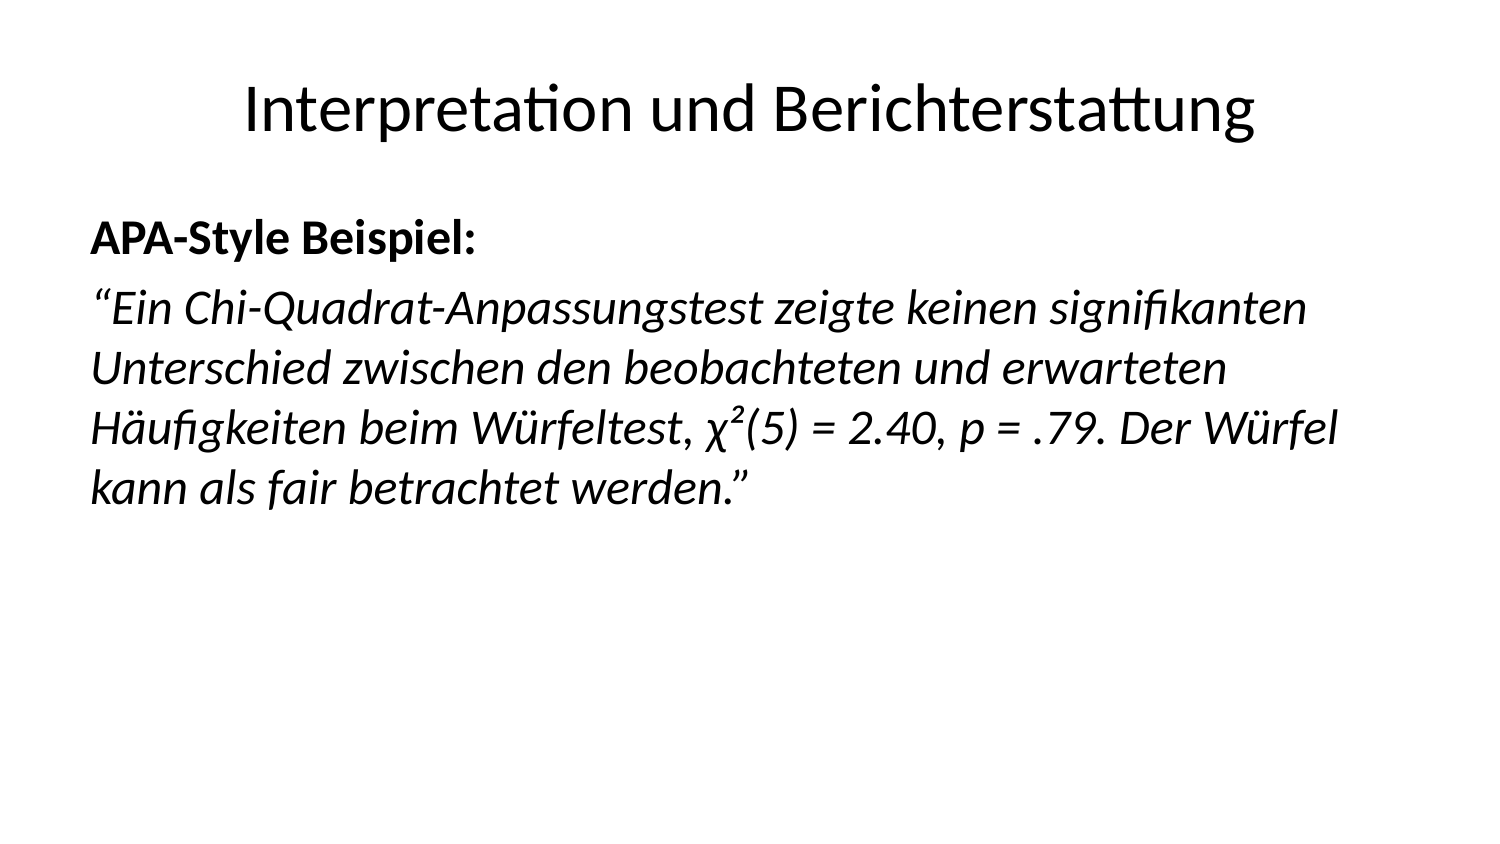

# Interpretation und Berichterstattung
APA-Style Beispiel:
“Ein Chi-Quadrat-Anpassungstest zeigte keinen signifikanten Unterschied zwischen den beobachteten und erwarteten Häufigkeiten beim Würfeltest, χ²(5) = 2.40, p = .79. Der Würfel kann als fair betrachtet werden.”